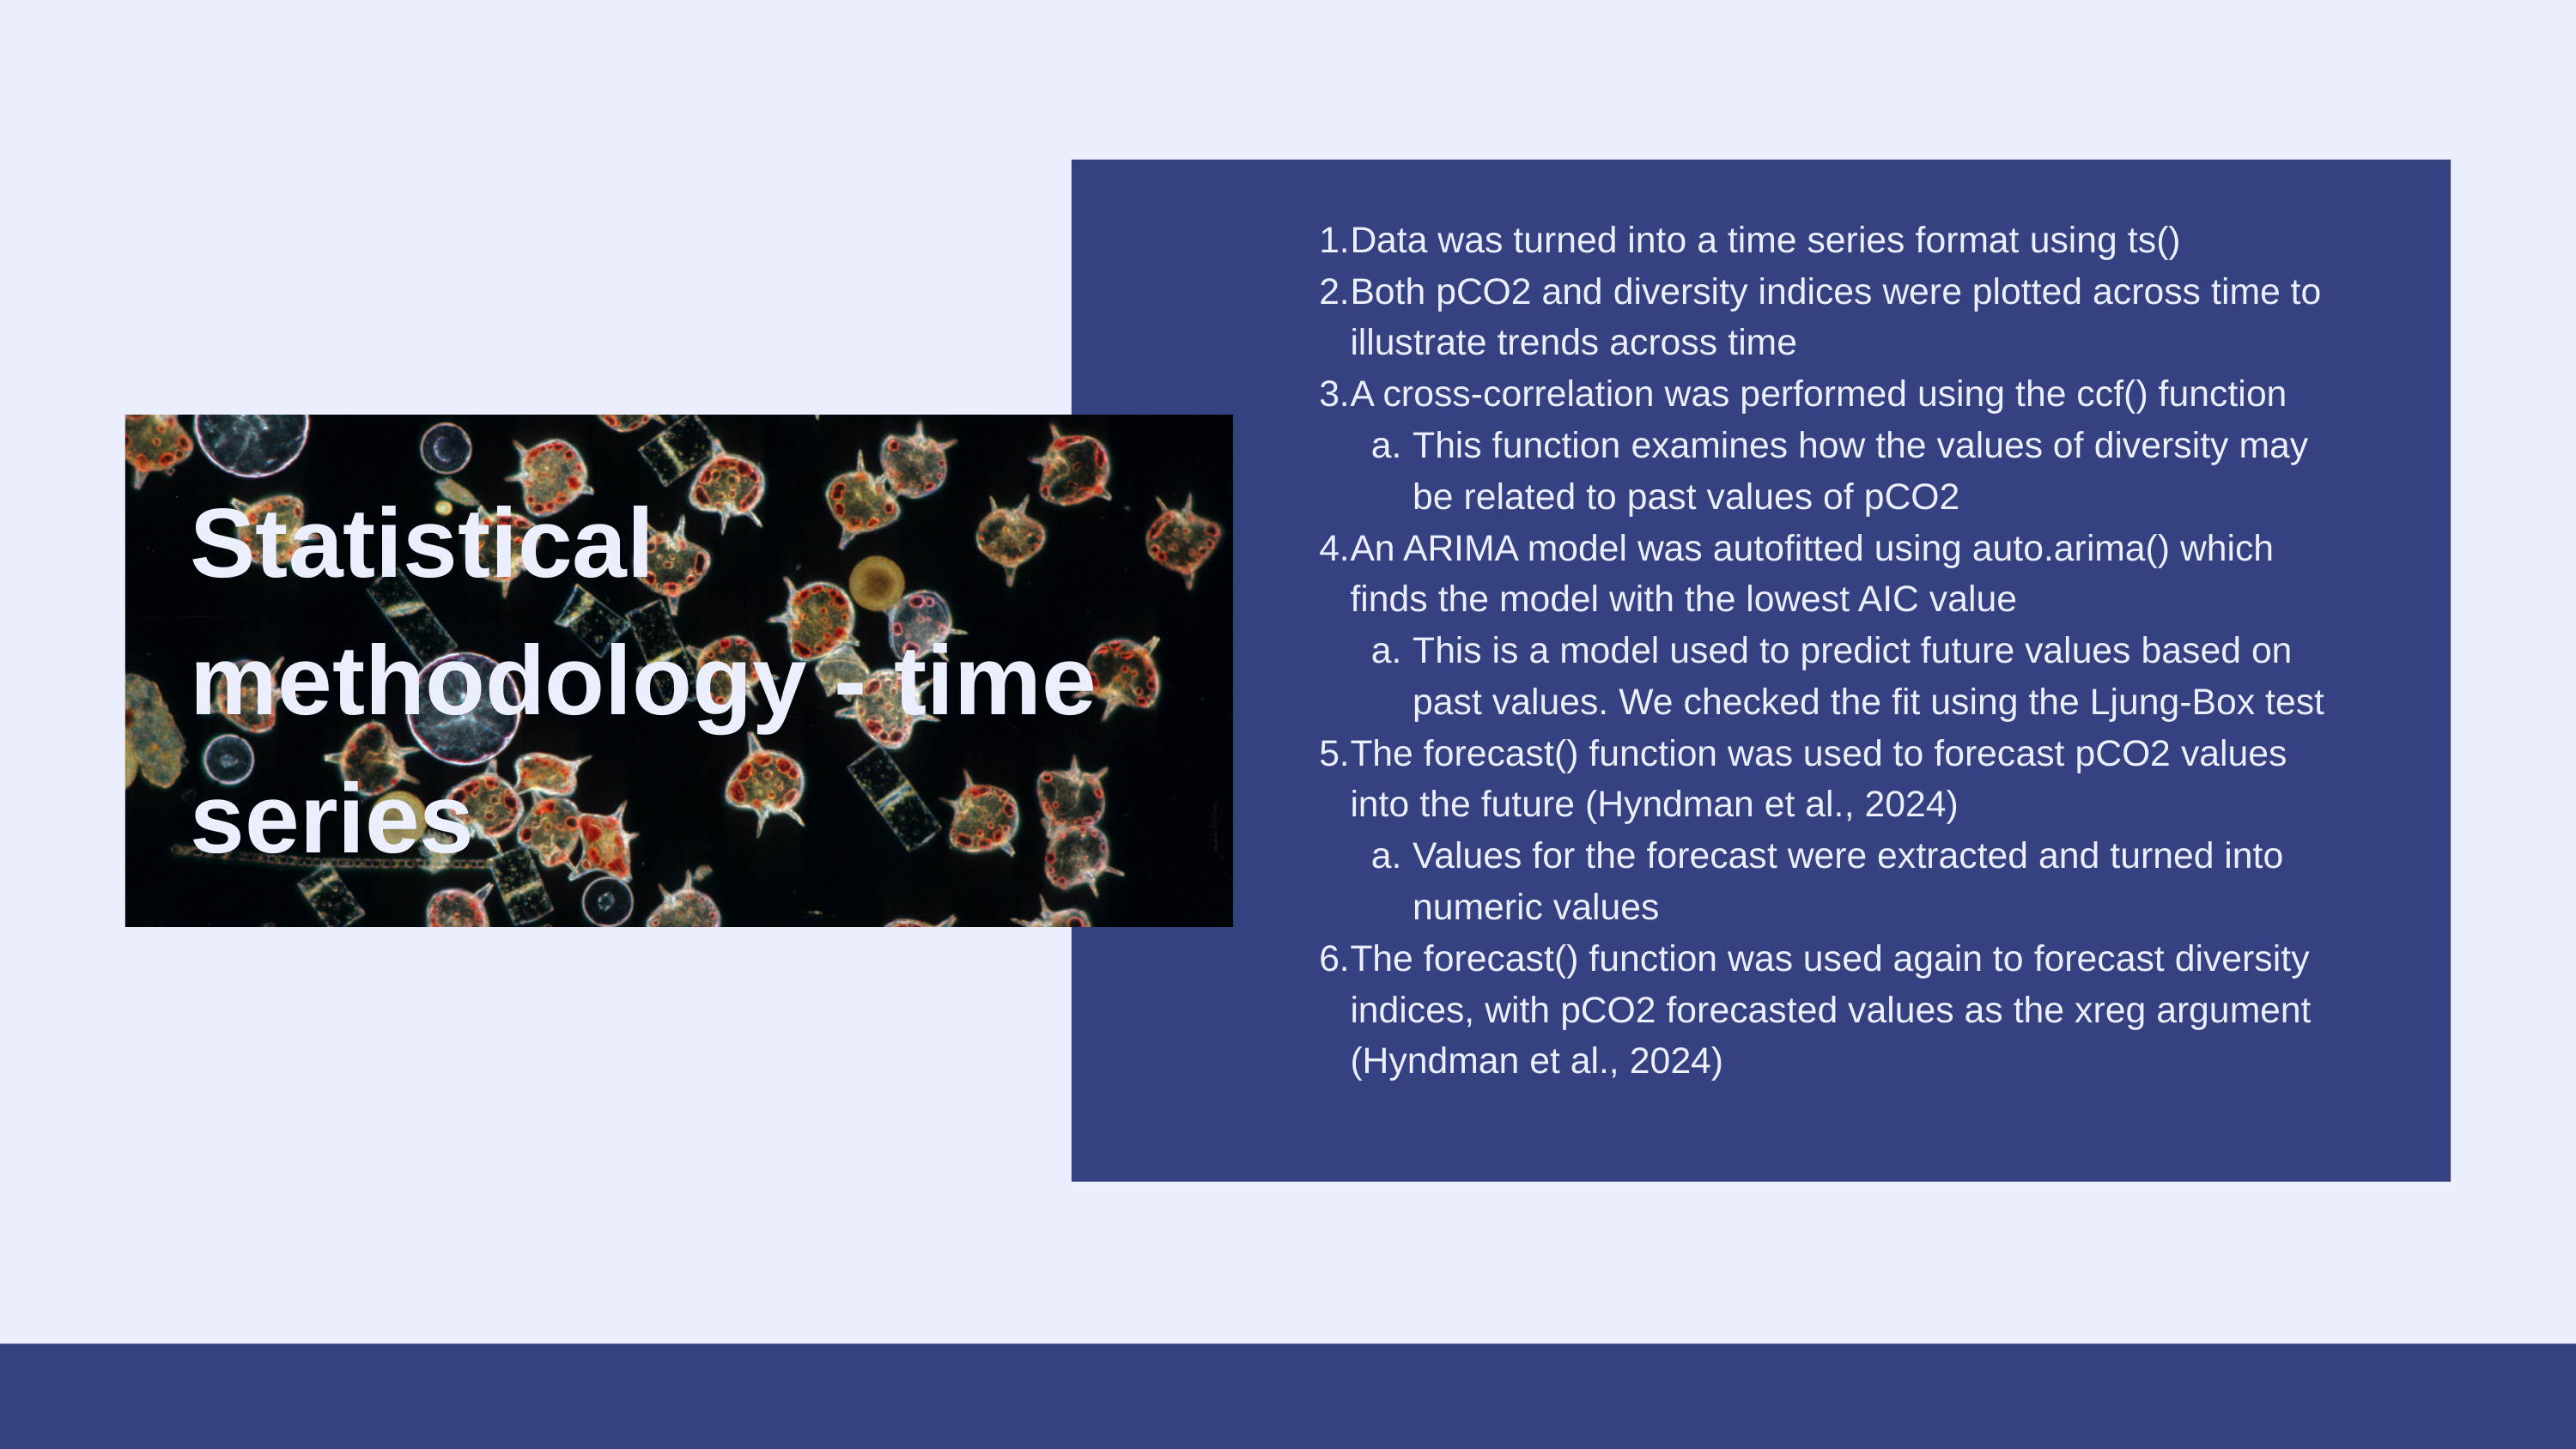

Data was turned into a time series format using ts()
Both pCO2 and diversity indices were plotted across time to illustrate trends across time
A cross-correlation was performed using the ccf() function
This function examines how the values of diversity may be related to past values of pCO2
An ARIMA model was autofitted using auto.arima() which finds the model with the lowest AIC value
This is a model used to predict future values based on past values. We checked the fit using the Ljung-Box test
The forecast() function was used to forecast pCO2 values into the future (Hyndman et al., 2024)
Values for the forecast were extracted and turned into numeric values
The forecast() function was used again to forecast diversity indices, with pCO2 forecasted values as the xreg argument (Hyndman et al., 2024)

Statistical methodology - time series

Learn and Act Lecture Series: Orcas